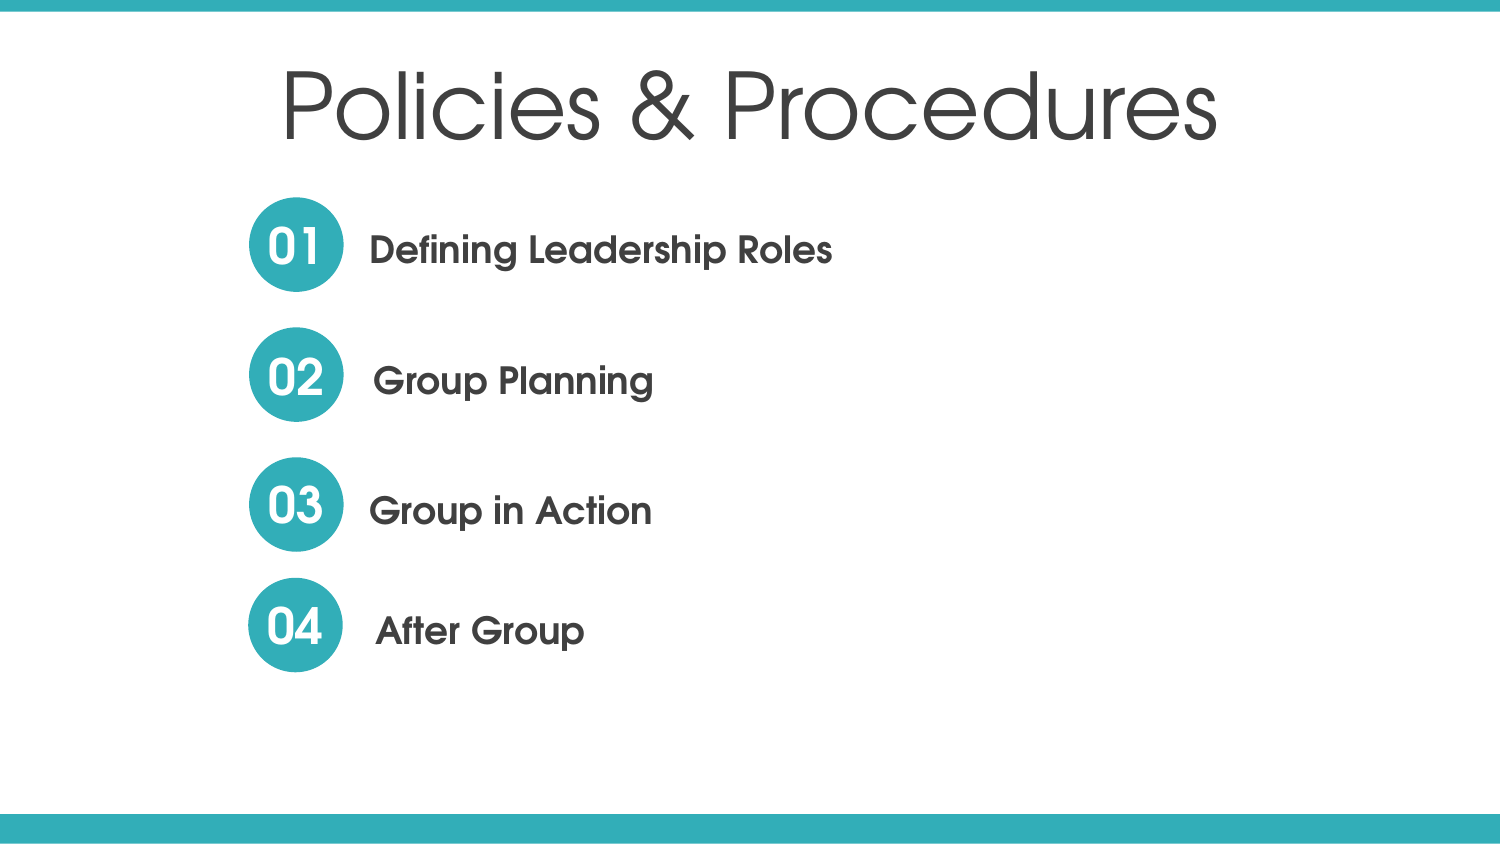

Policies & Procedures

01
Defining Leadership Roles

02
Group Planning

03
Group in Action

04
After Group